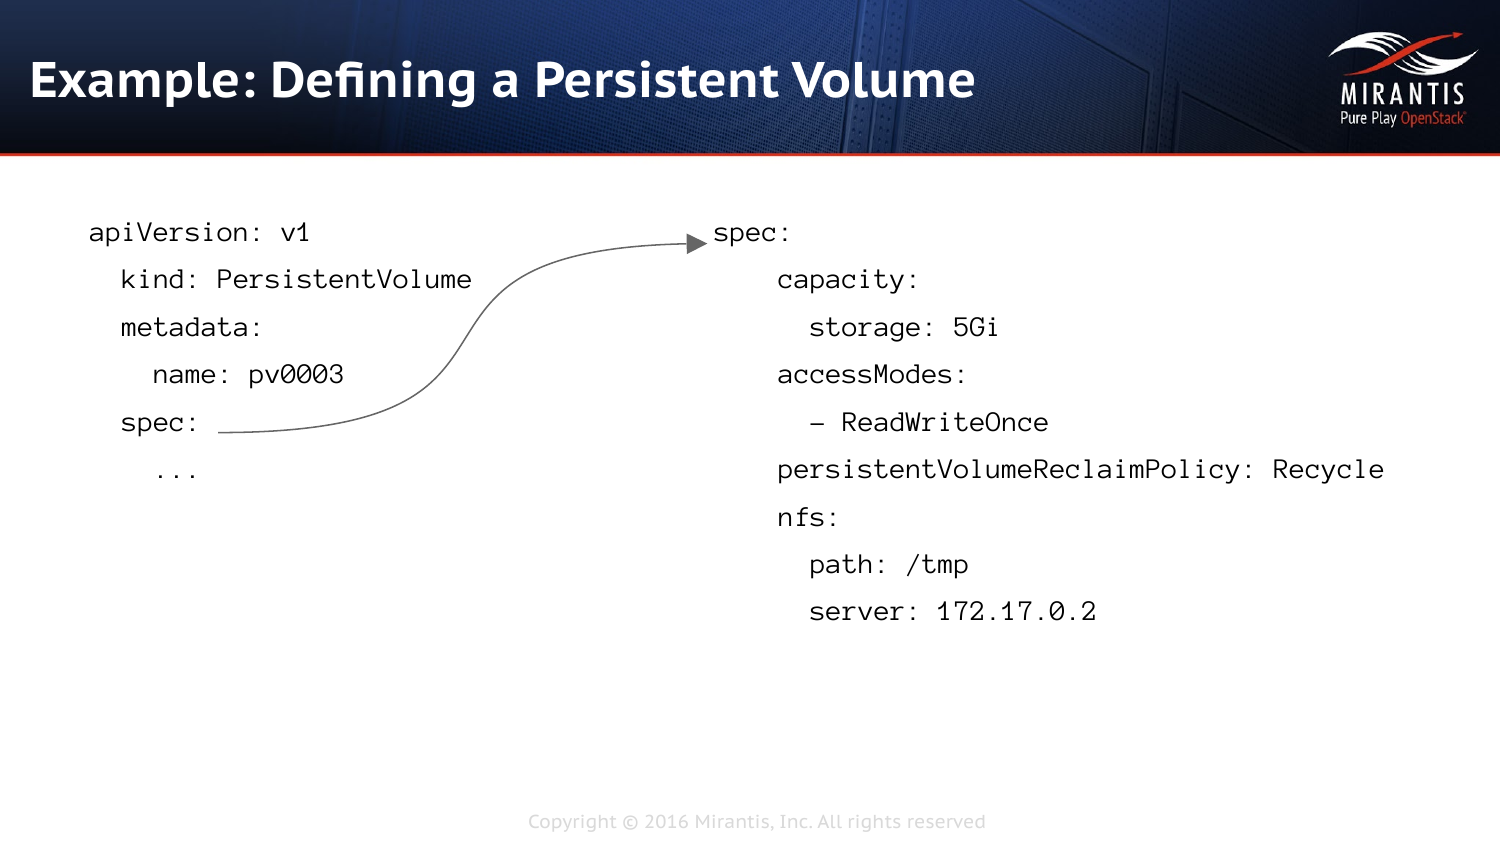

# Example: Defining a Persistent Volume
apiVersion: v1
  kind: PersistentVolume
  metadata:
    name: pv0003
  spec:
    ...

spec:
    capacity:
      storage: 5Gi
    accessModes:
      - ReadWriteOnce
    persistentVolumeReclaimPolicy: Recycle
    nfs:
      path: /tmp
      server: 172.17.0.2